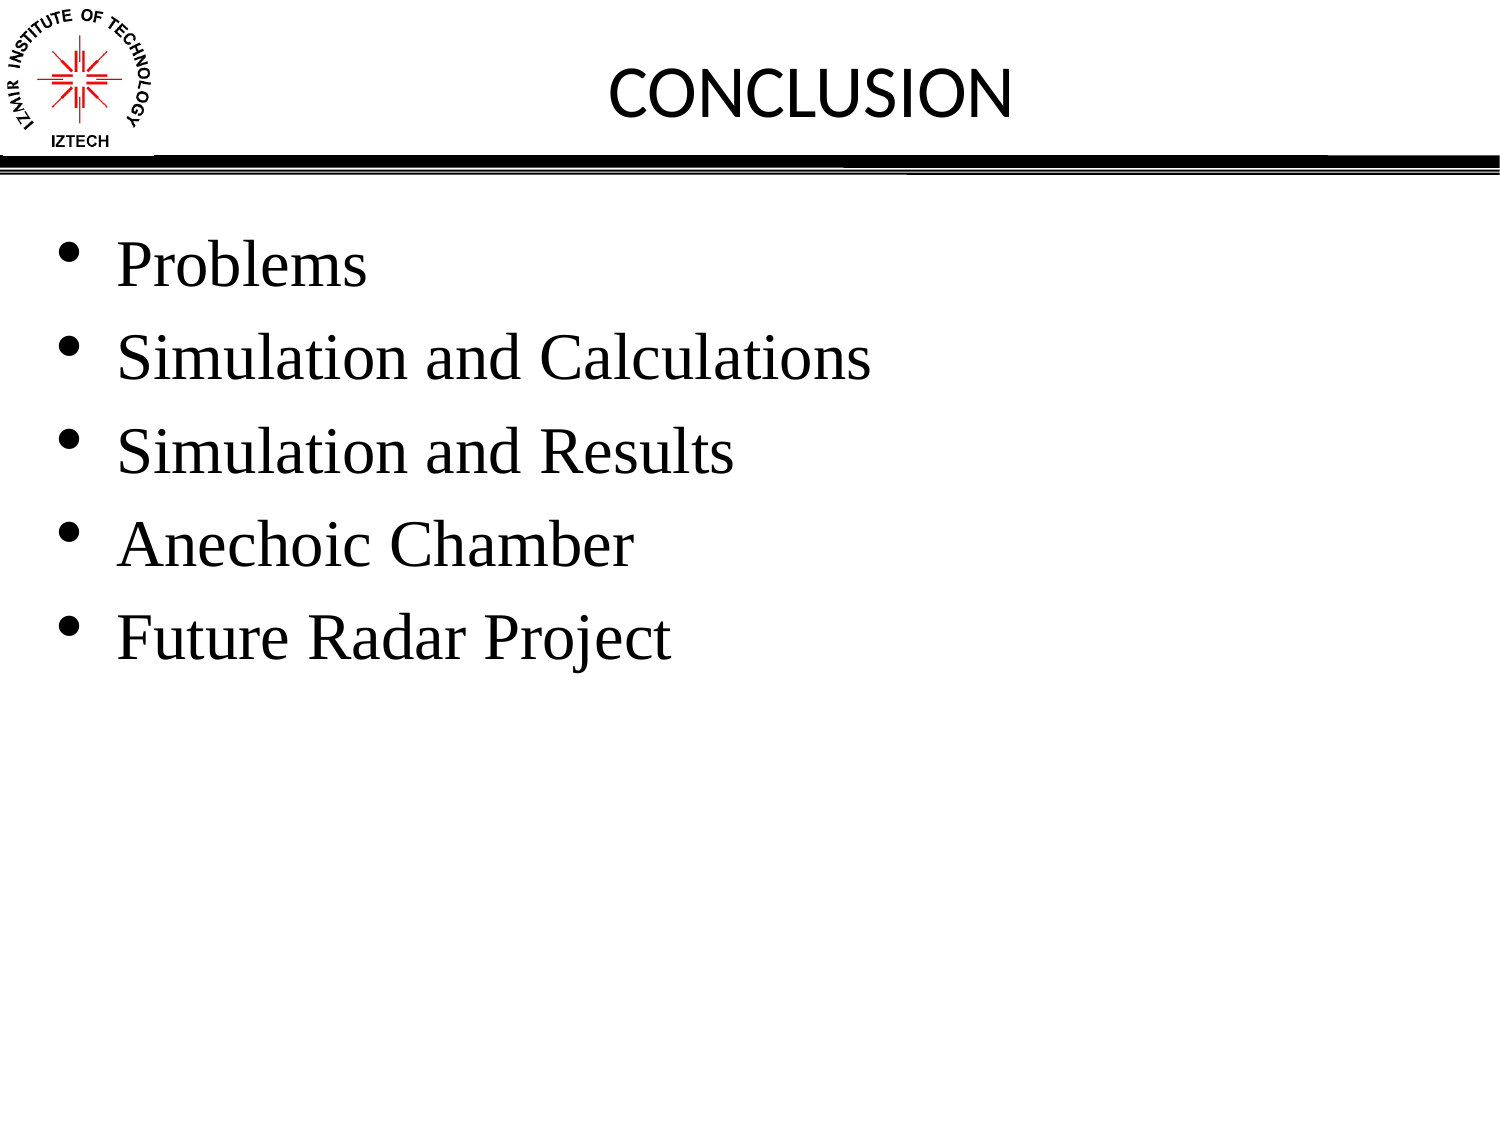

# CONCLUSION
Problems
Simulation and Calculations
Simulation and Results
Anechoic Chamber
Future Radar Project